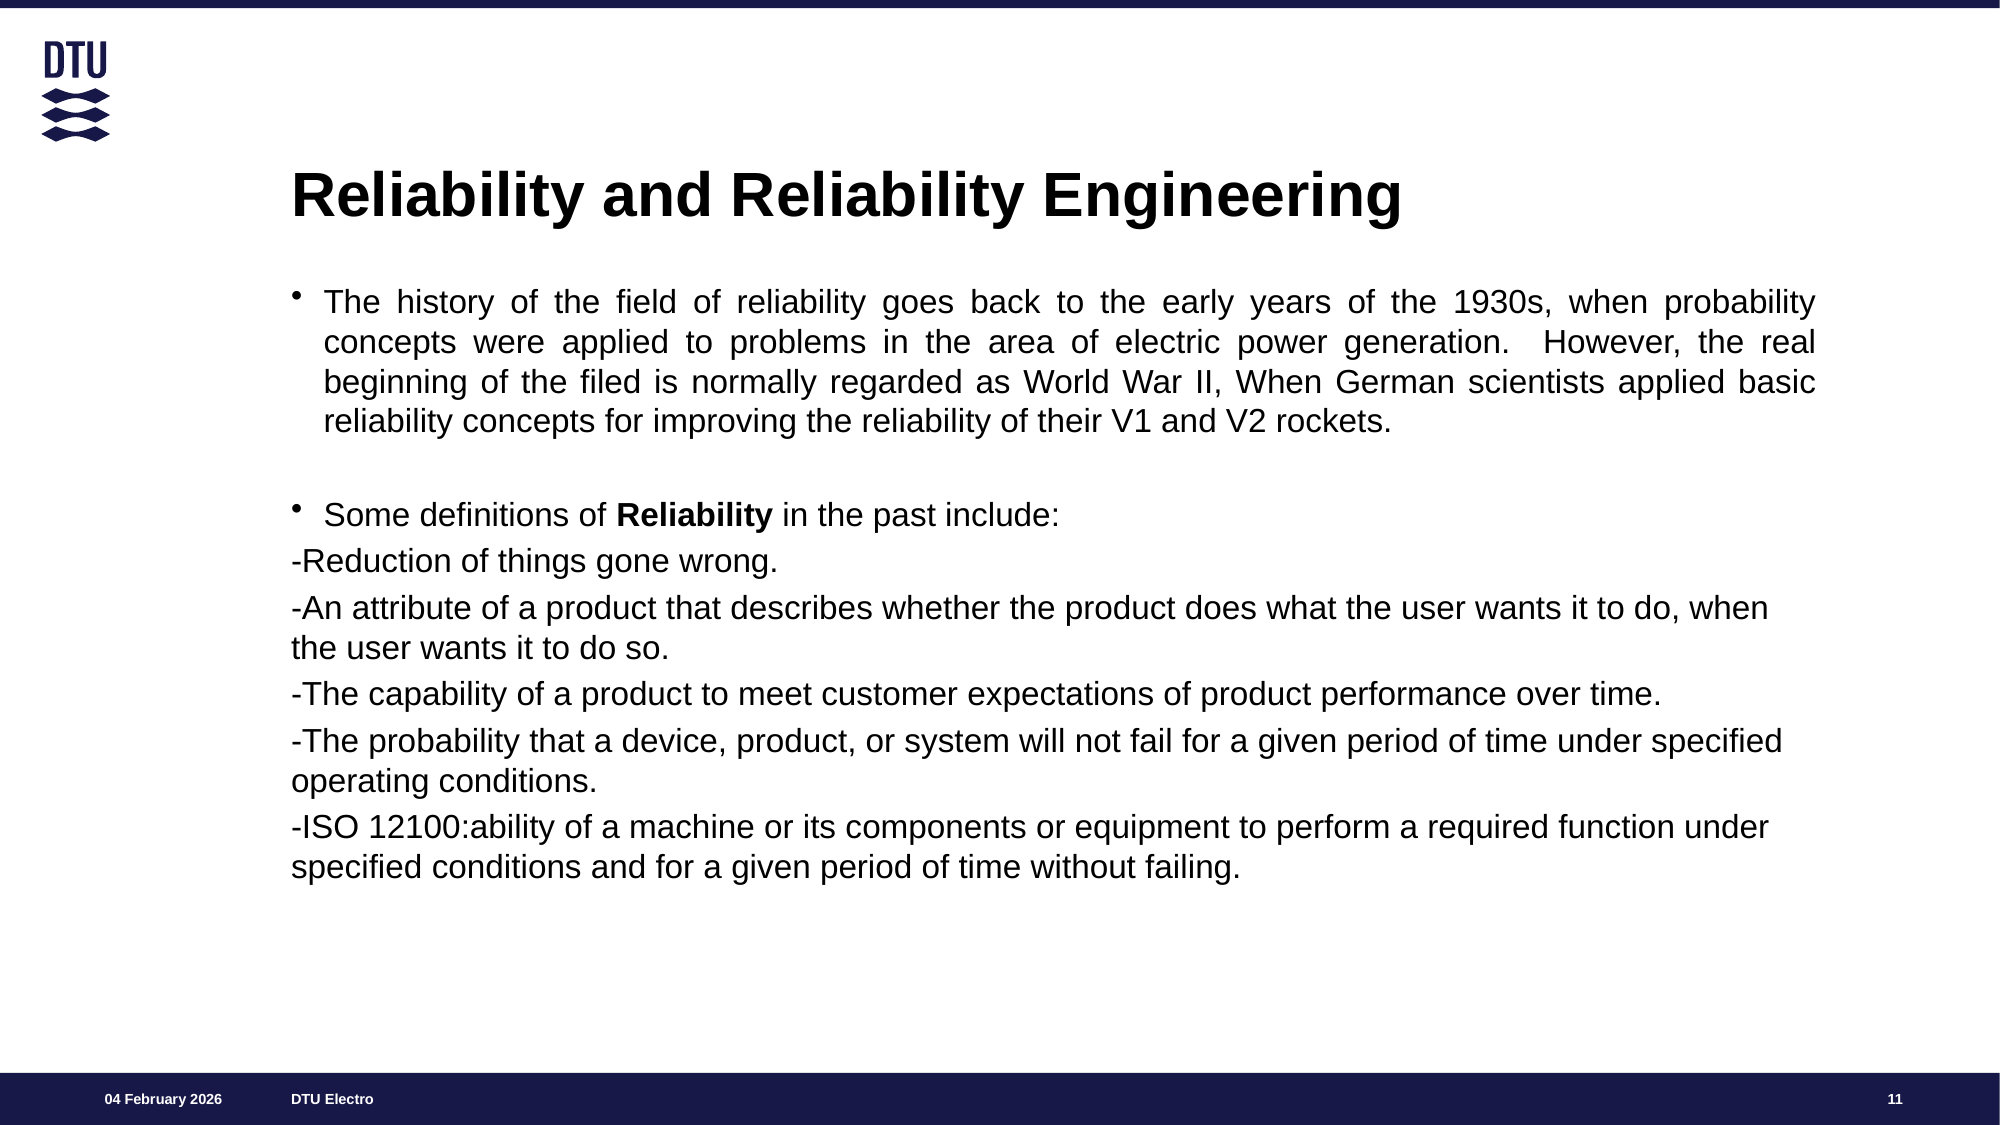

# Reliability and Reliability Engineering
The history of the field of reliability goes back to the early years of the 1930s, when probability concepts were applied to problems in the area of electric power generation.  However, the real beginning of the filed is normally regarded as World War II, When German scientists applied basic reliability concepts for improving the reliability of their V1 and V2 rockets.

Some definitions of Reliability in the past include:
-Reduction of things gone wrong.
-An attribute of a product that describes whether the product does what the user wants it to do, when the user wants it to do so.
-The capability of a product to meet customer expectations of product performance over time.
-The probability that a device, product, or system will not fail for a given period of time under specified operating conditions.
-ISO 12100:ability of a machine or its components or equipment to perform a required function under specified conditions and for a given period of time without failing.

11